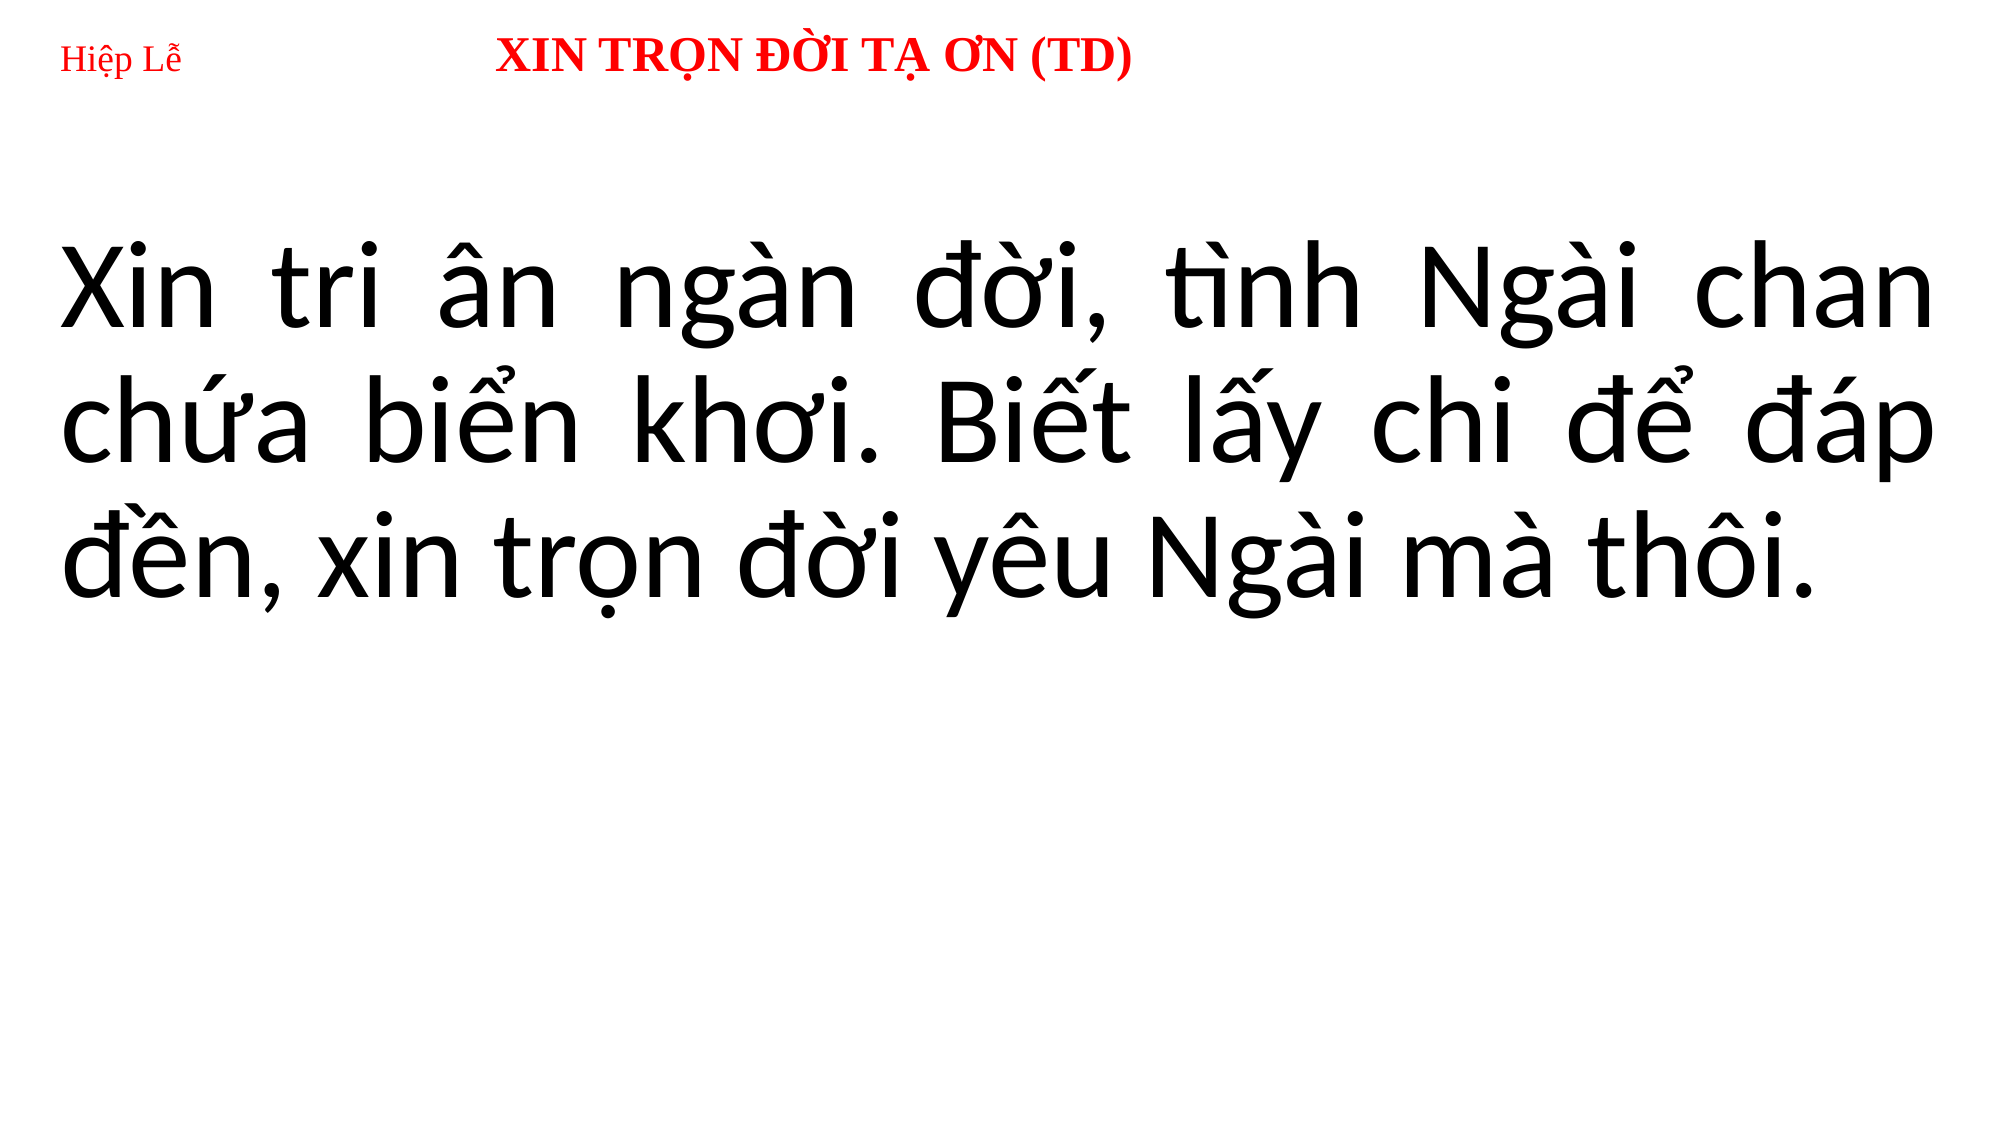

# Hiệp Lễ                                 XIN TRỌN ĐỜI TẠ ƠN (TD)
Xin tri ân ngàn đời, tình Ngài chan chứa biển khơi. Biết lấy chi để đáp đền, xin trọn đời yêu Ngài mà thôi.